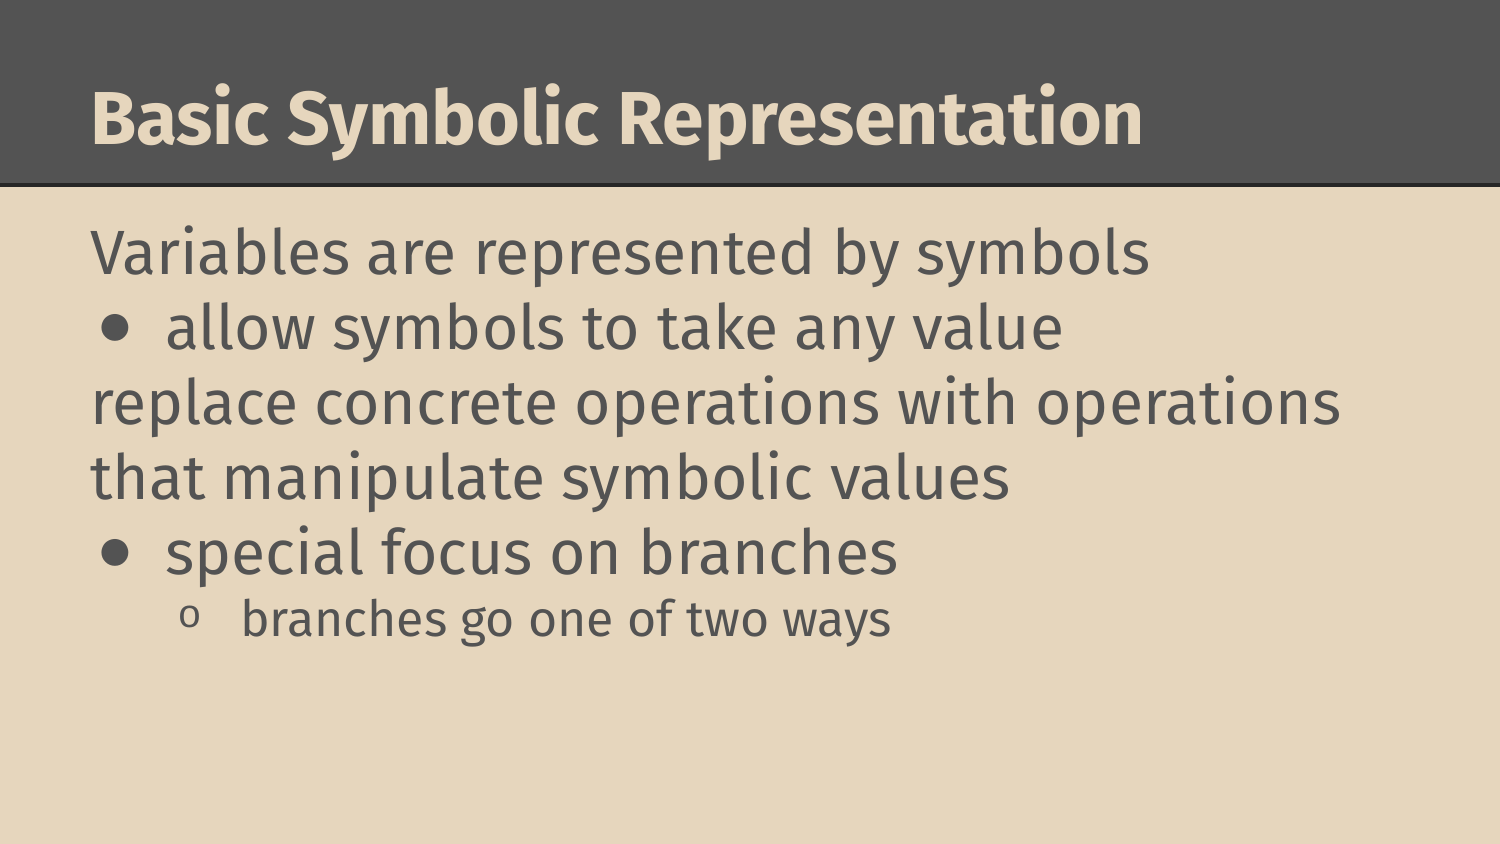

# Basic Symbolic Representation
Variables are represented by symbols
allow symbols to take any value
replace concrete operations with operations that manipulate symbolic values
special focus on branches
branches go one of two ways